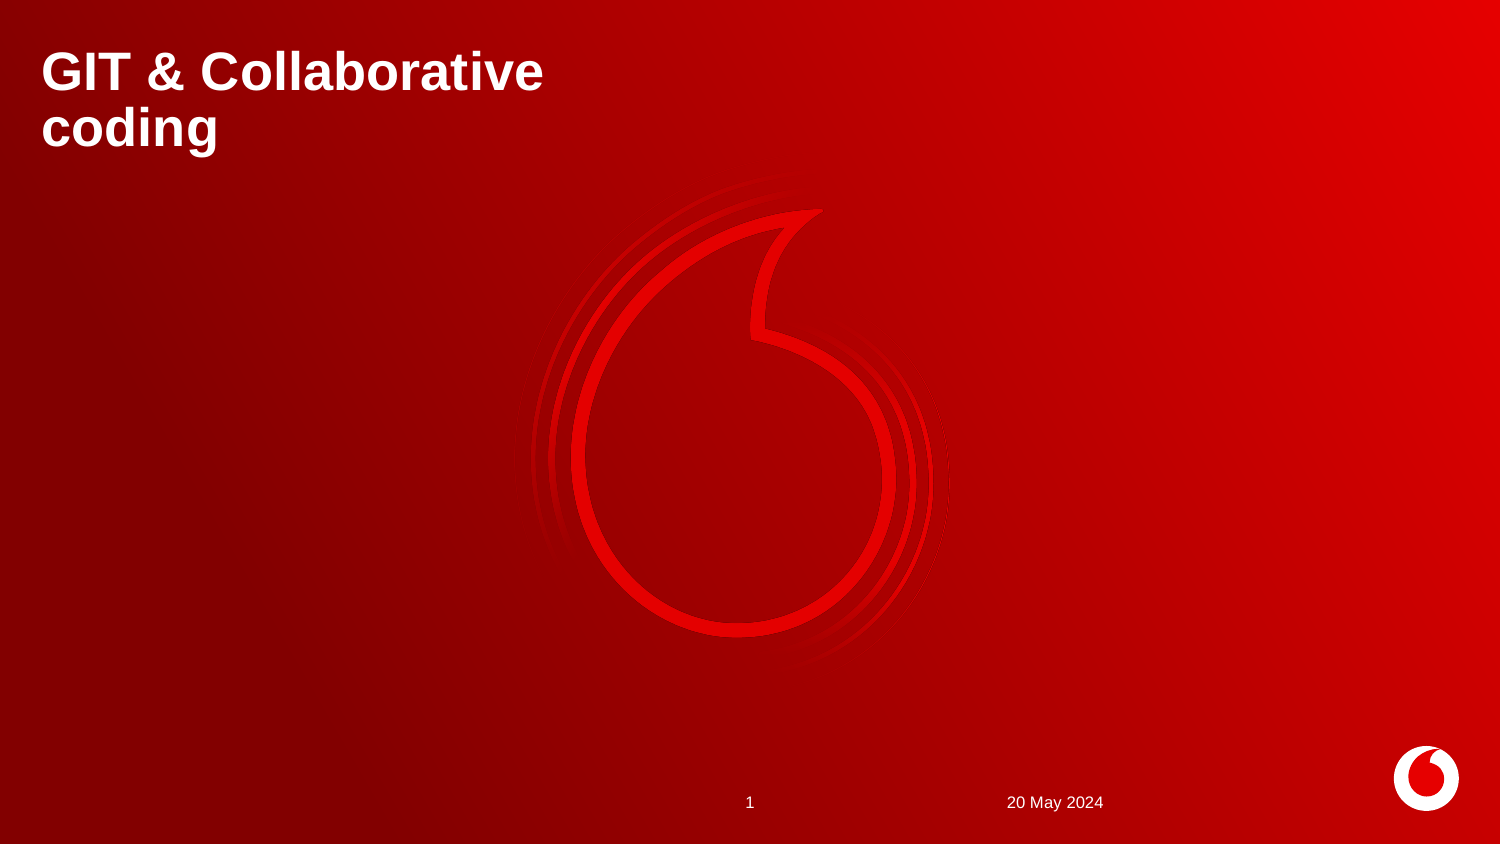

# GIT & Collaborative coding
20 May 2024
1